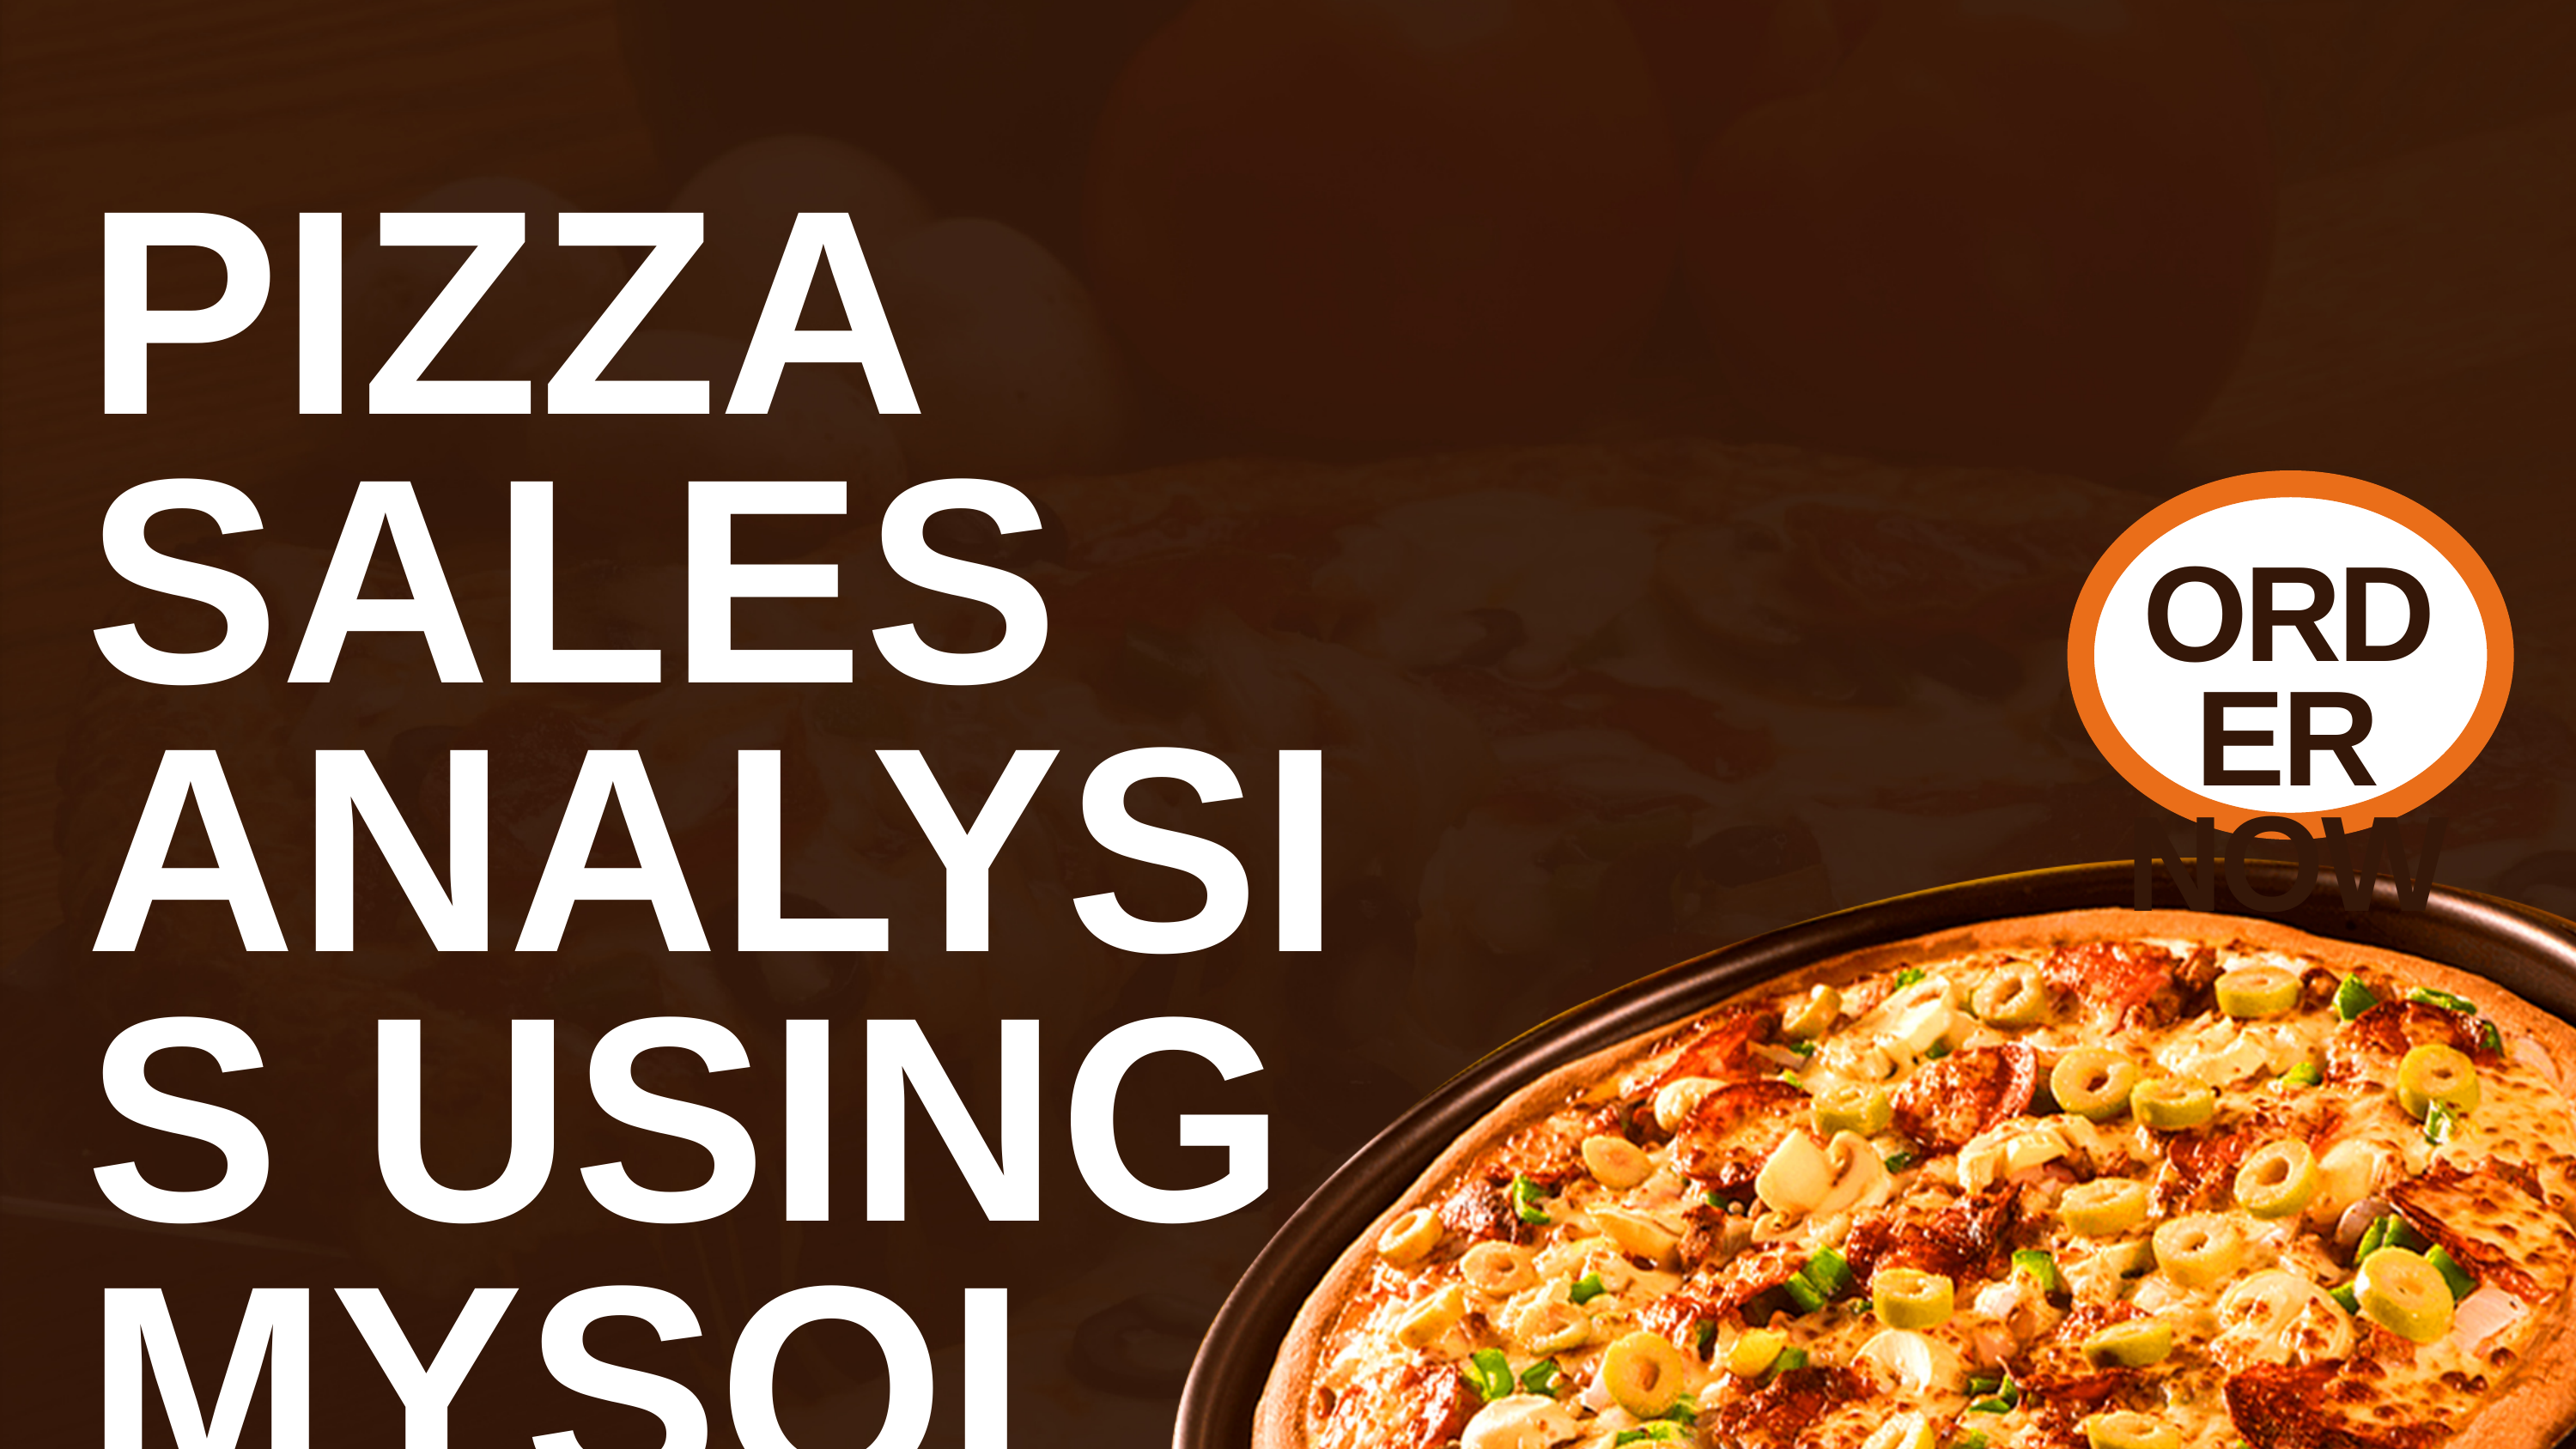

PIZZA SALES ANALYSIS USING MYSQL

ORDER
NOW